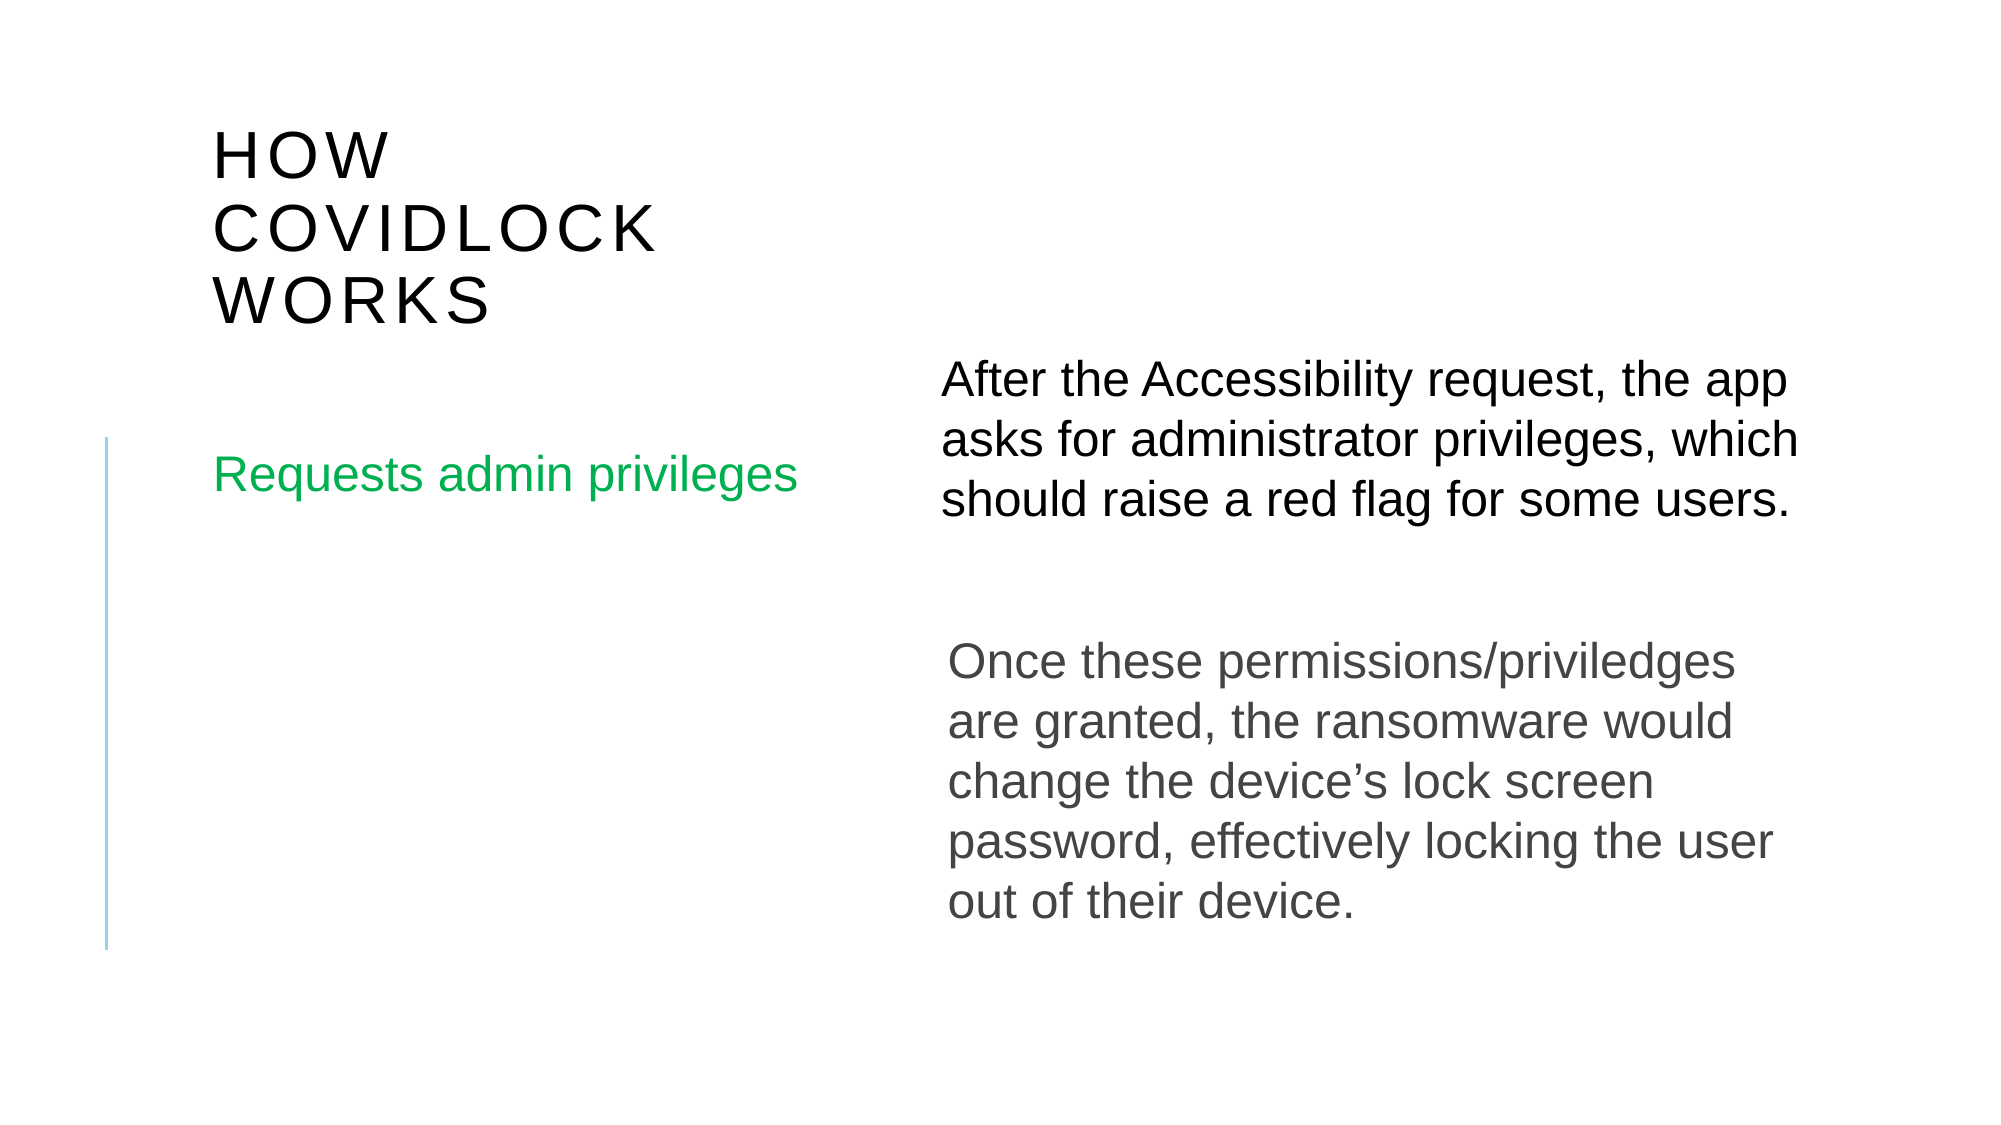

# How CovidLock Works
After the Accessibility request, the app asks for administrator privileges, which should raise a red flag for some users.

Requests admin privileges

Once these permissions/priviledges are granted, the ransomware would change the device’s lock screen password, effectively locking the user out of their device.